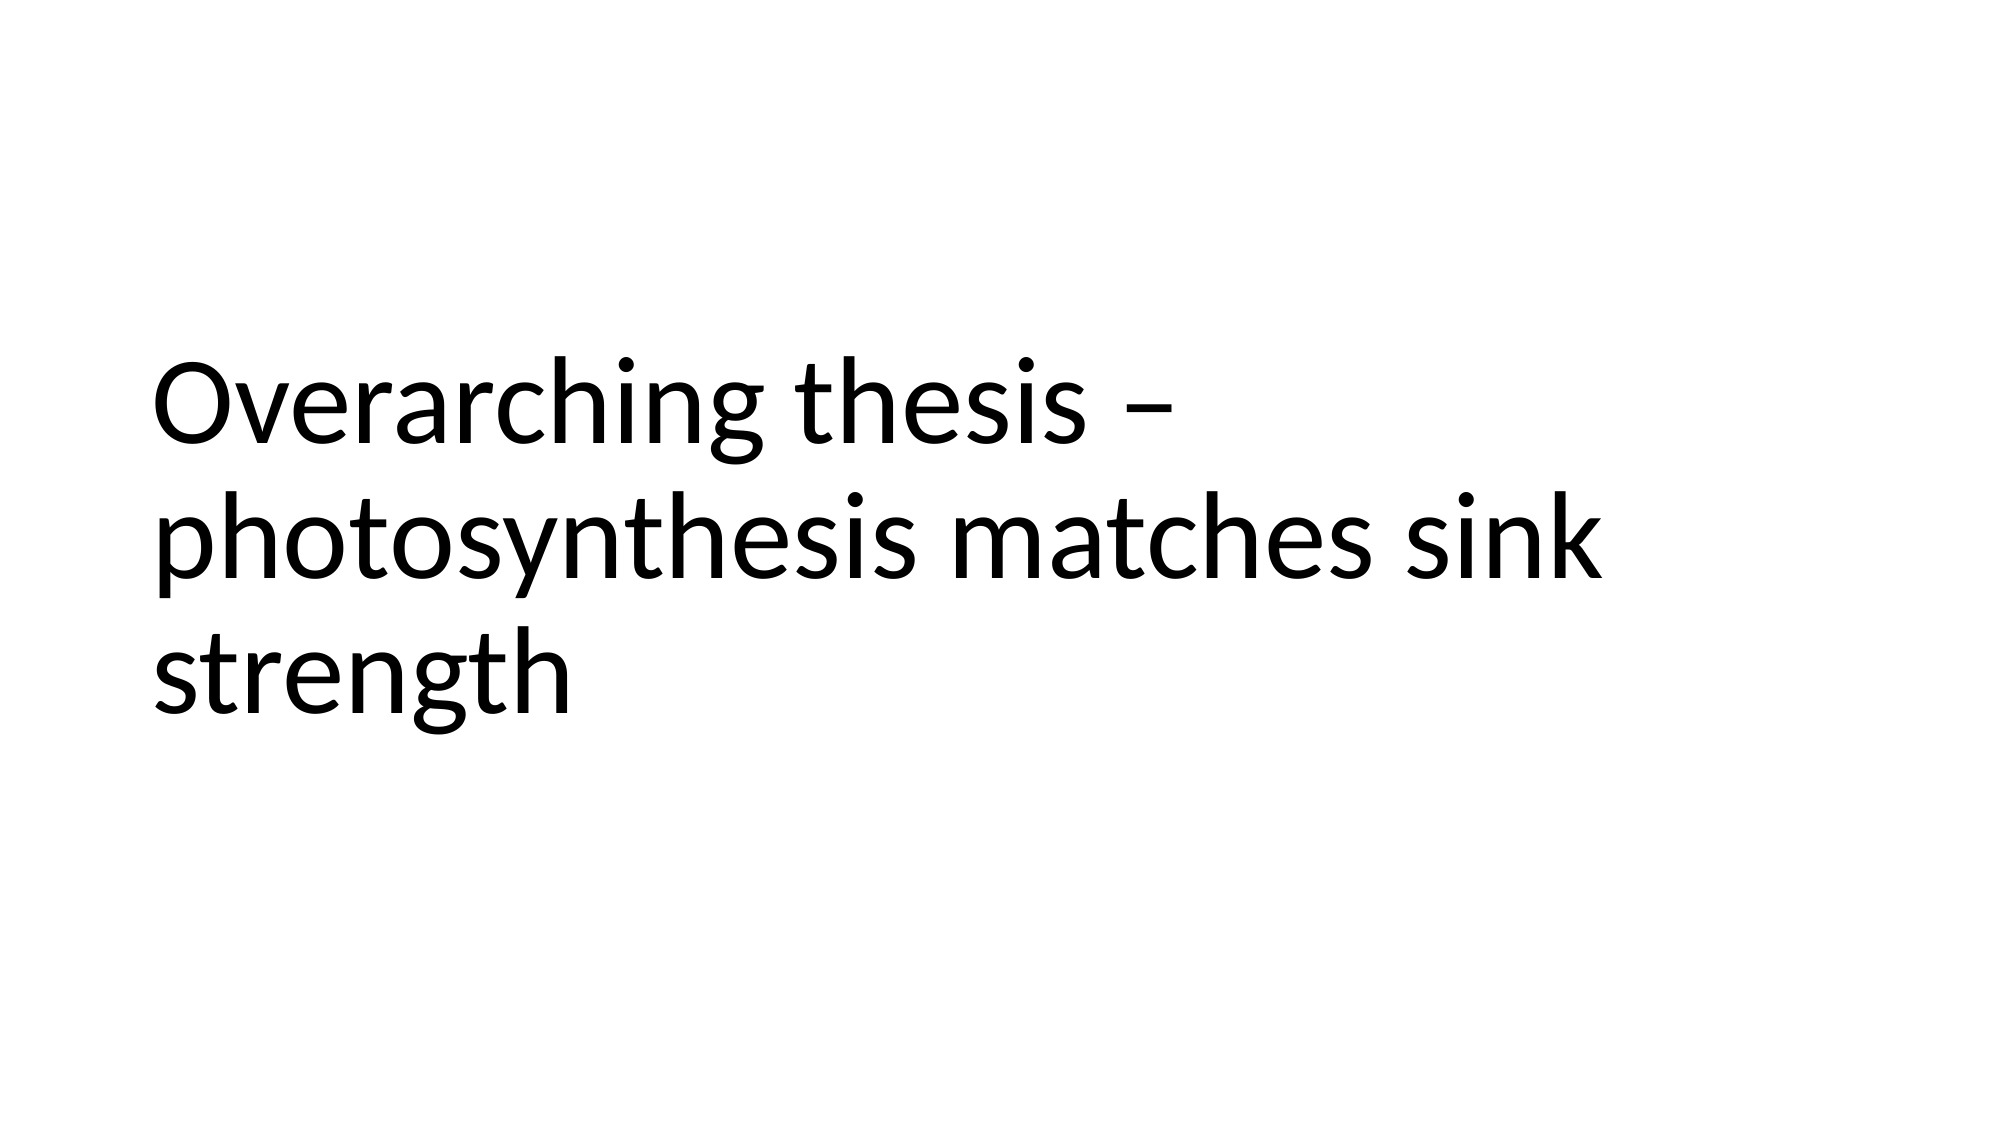

# Overarching thesis – photosynthesis matches sink strength